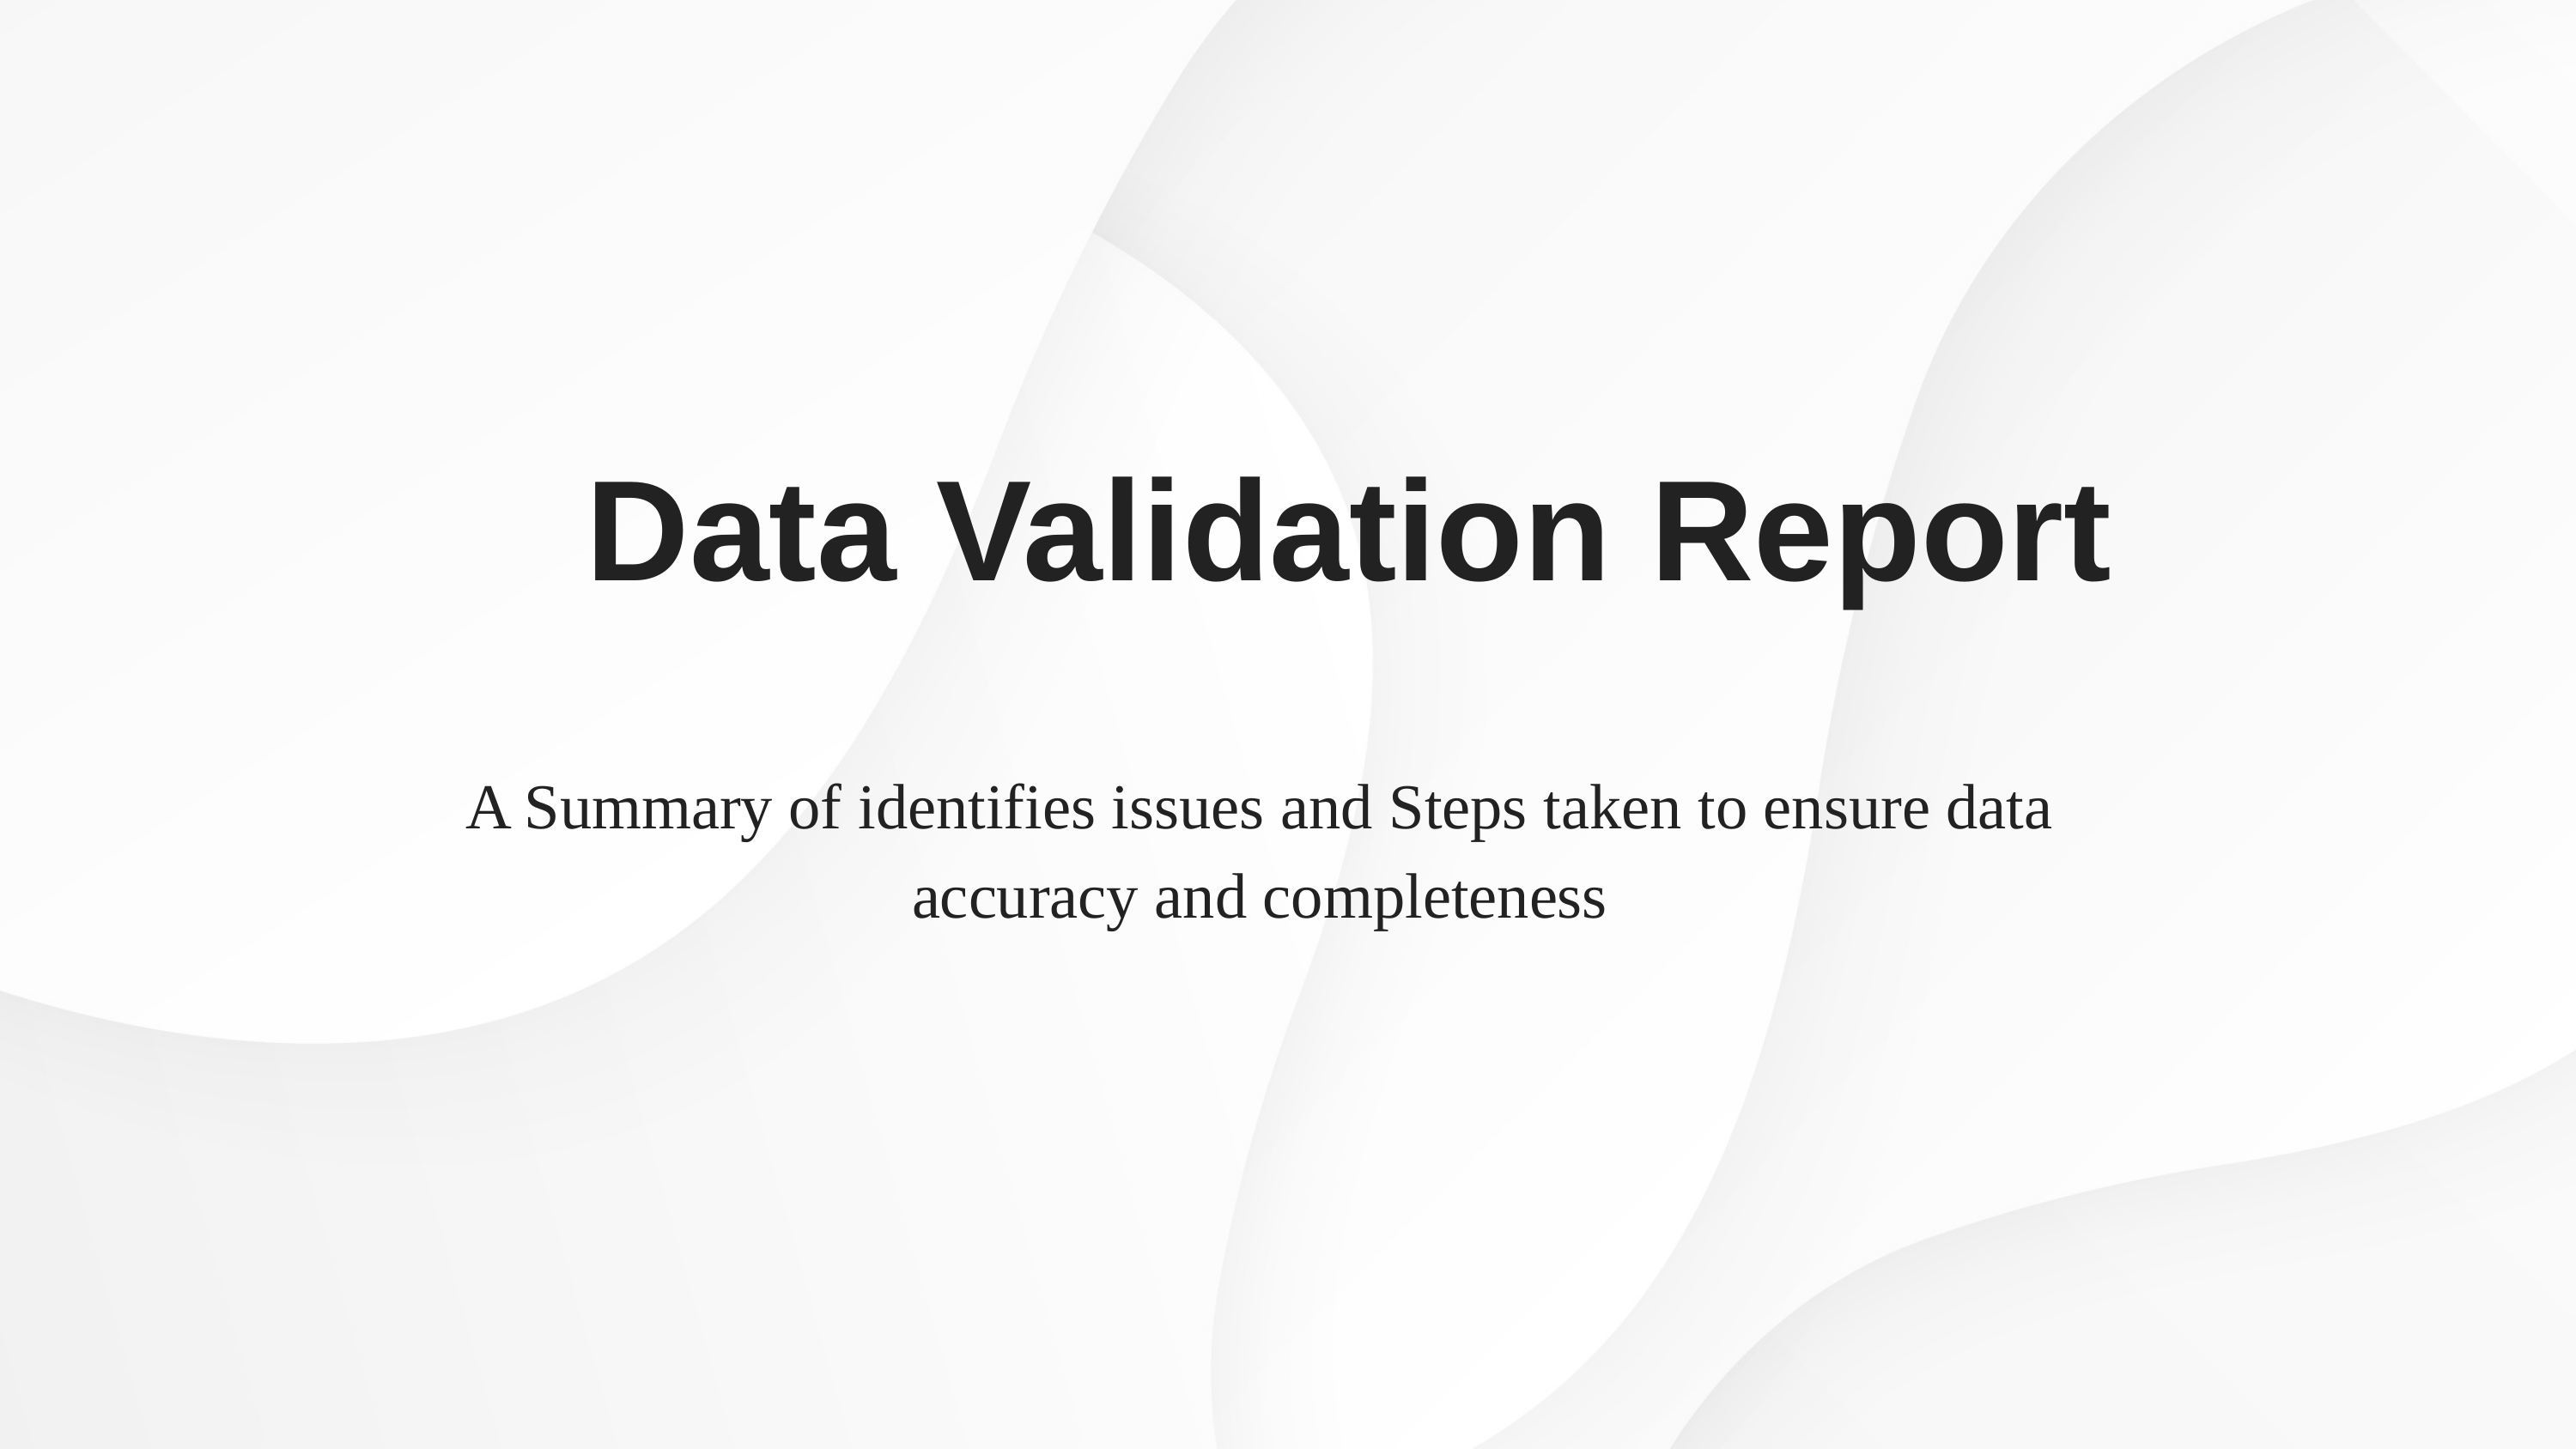

Data Validation Report
A Summary of identifies issues and Steps taken to ensure data accuracy and completeness